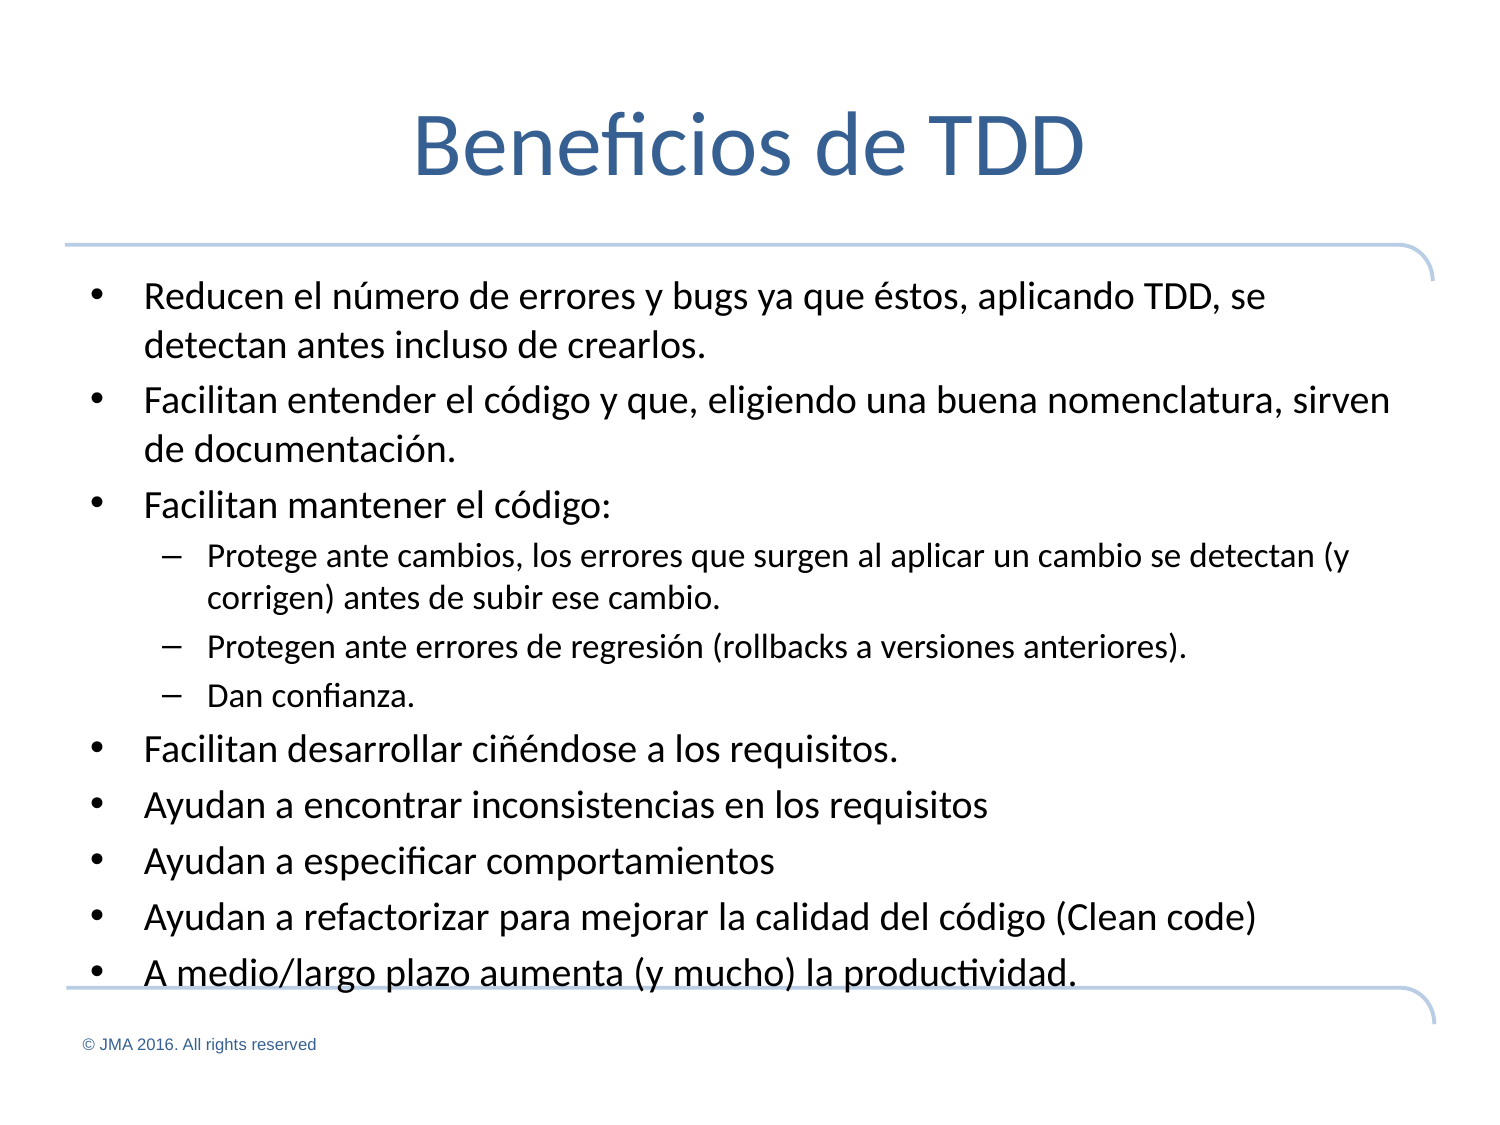

# Beneficios de TDD
Reducen el número de errores y bugs ya que éstos, aplicando TDD, se detectan antes incluso de crearlos.
Facilitan entender el código y que, eligiendo una buena nomenclatura, sirven de documentación.
Facilitan mantener el código:
Protege ante cambios, los errores que surgen al aplicar un cambio se detectan (y corrigen) antes de subir ese cambio.
Protegen ante errores de regresión (rollbacks a versiones anteriores).
Dan confianza.
Facilitan desarrollar ciñéndose a los requisitos.
Ayudan a encontrar inconsistencias en los requisitos
Ayudan a especificar comportamientos
Ayudan a refactorizar para mejorar la calidad del código (Clean code)
A medio/largo plazo aumenta (y mucho) la productividad.